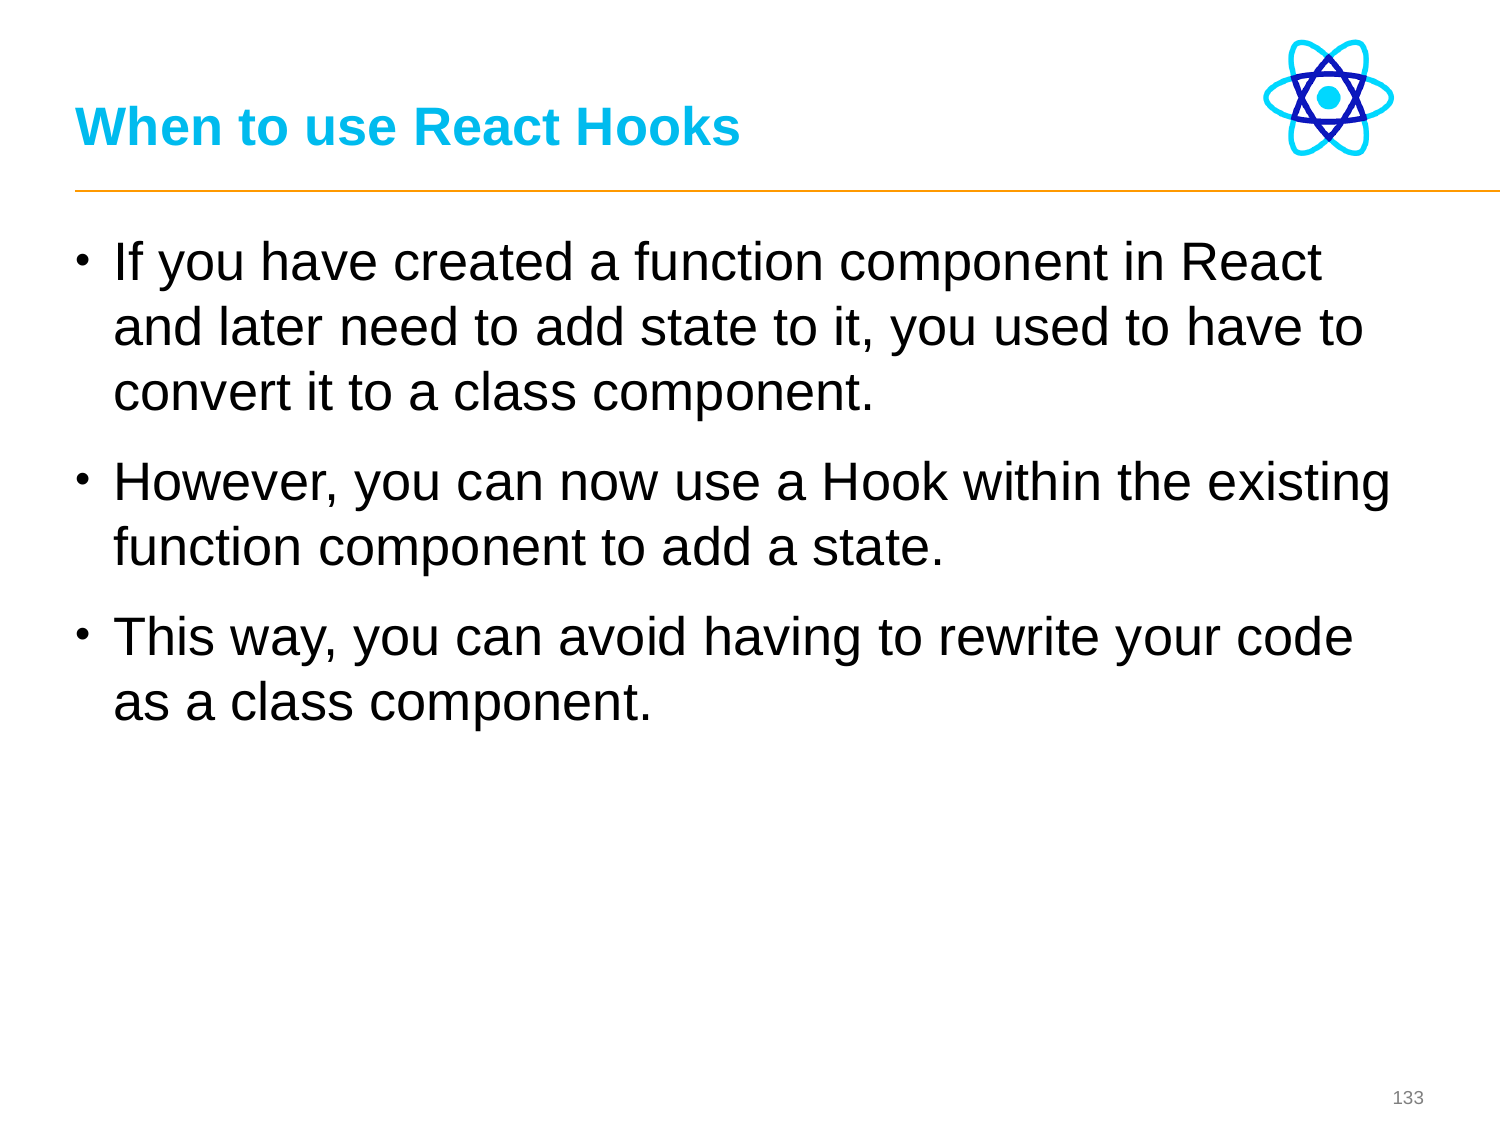

# When to use React Hooks
If you have created a function component in React and later need to add state to it, you used to have to convert it to a class component.
However, you can now use a Hook within the existing function component to add a state.
This way, you can avoid having to rewrite your code as a class component.